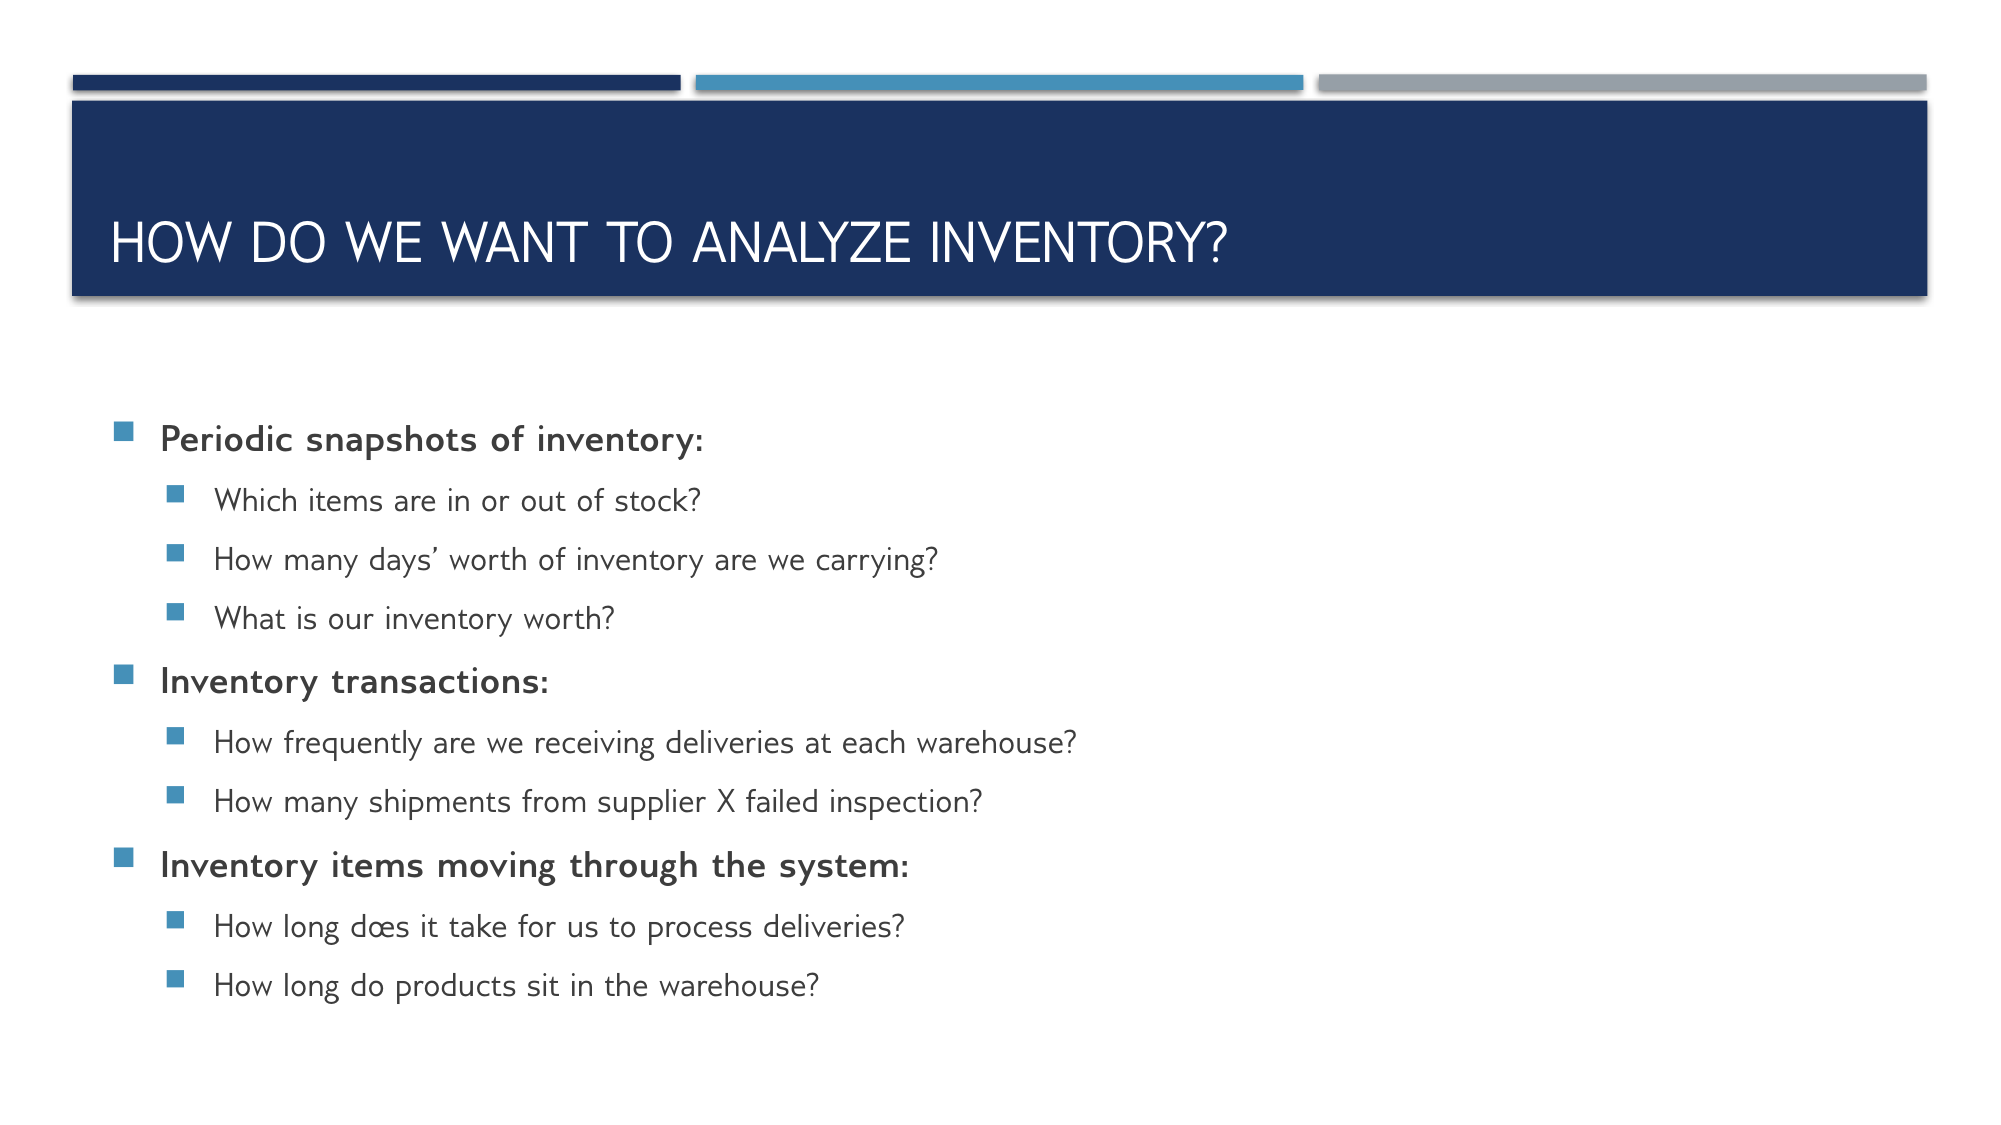

# How do we want to analyze inventory?
Periodic snapshots of inventory:
Which items are in or out of stock?
How many days’ worth of inventory are we carrying?
What is our inventory worth?
Inventory transactions:
How frequently are we receiving deliveries at each warehouse?
How many shipments from supplier X failed inspection?
Inventory items moving through the system:
How long does it take for us to process deliveries?
How long do products sit in the warehouse?